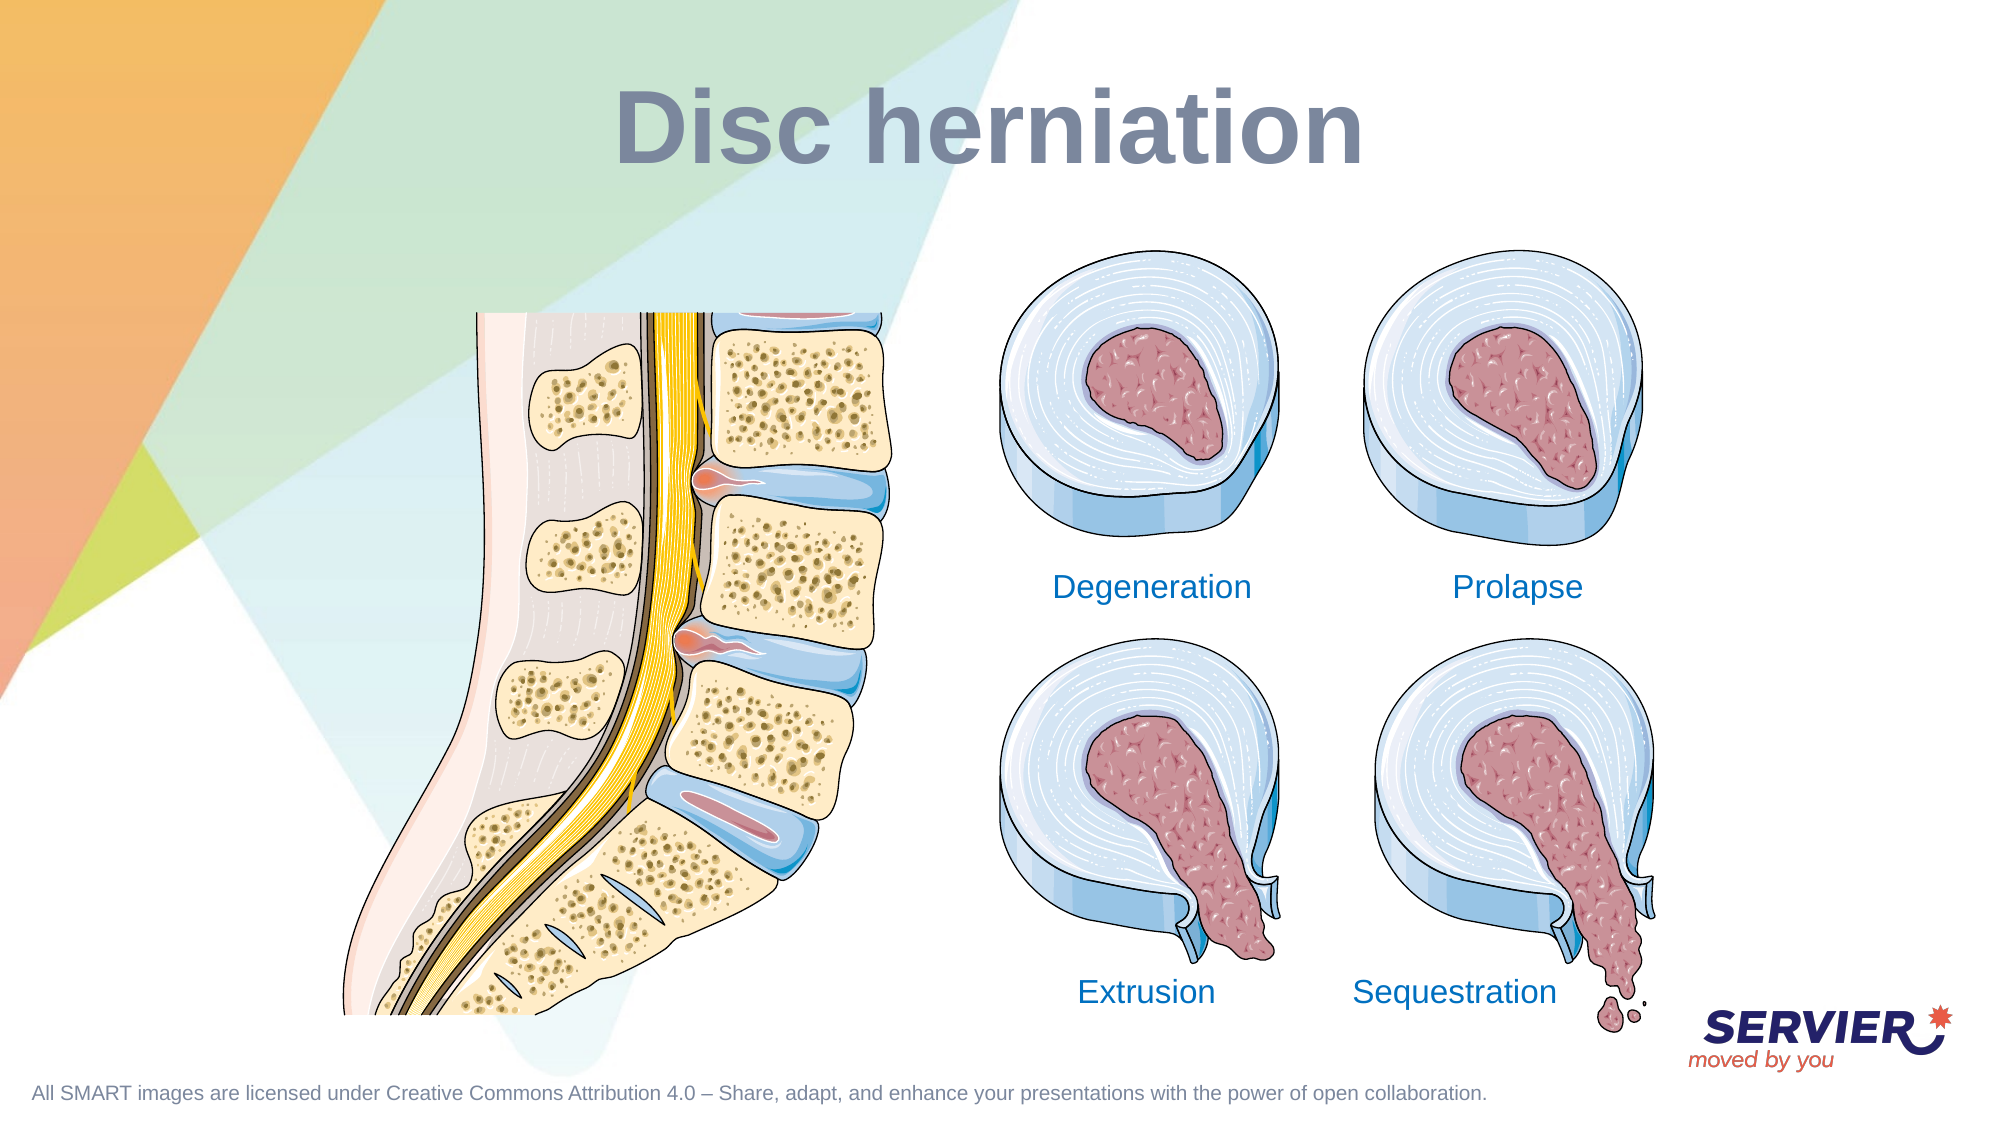

# Disc herniation

Degeneration
Prolapse

Extrusion
Sequestration